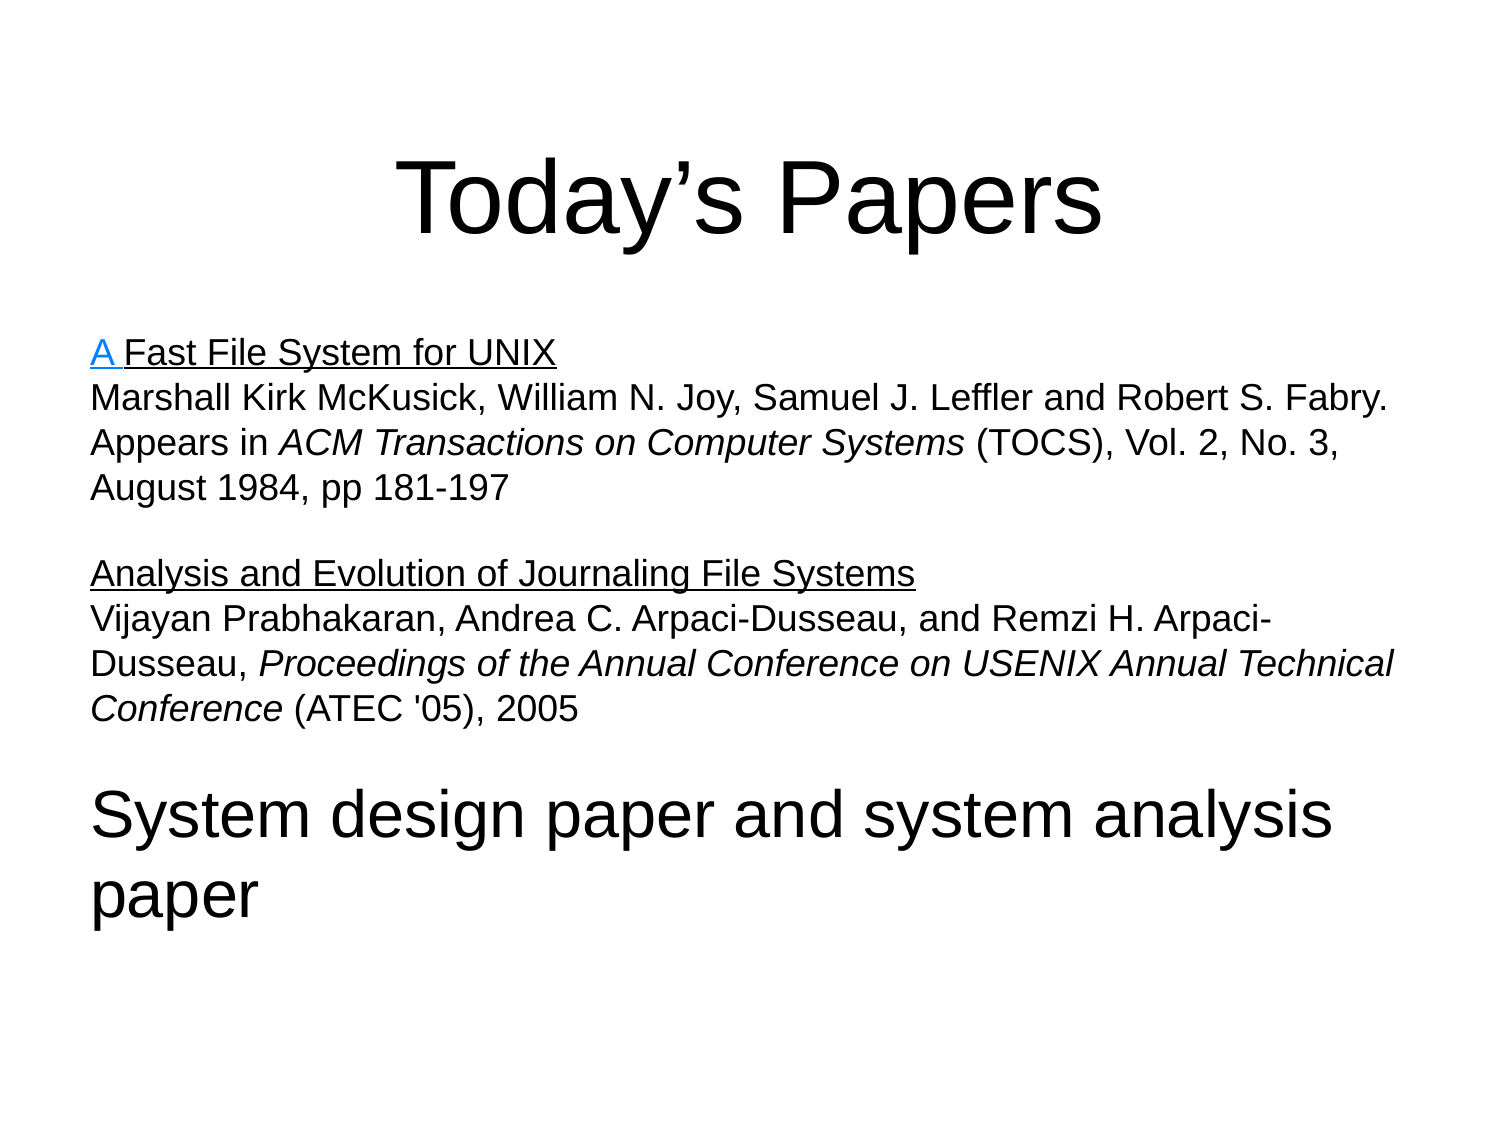

# Today’s Papers
A Fast File System for UNIX
Marshall Kirk McKusick, William N. Joy, Samuel J. Leffler and Robert S. Fabry. Appears in ACM Transactions on Computer Systems (TOCS), Vol. 2, No. 3, August 1984, pp 181-197
Analysis and Evolution of Journaling File Systems
Vijayan Prabhakaran, Andrea C. Arpaci-Dusseau, and Remzi H. Arpaci-Dusseau, Proceedings of the Annual Conference on USENIX Annual Technical  Conference (ATEC '05), 2005
System design paper and system analysis paper